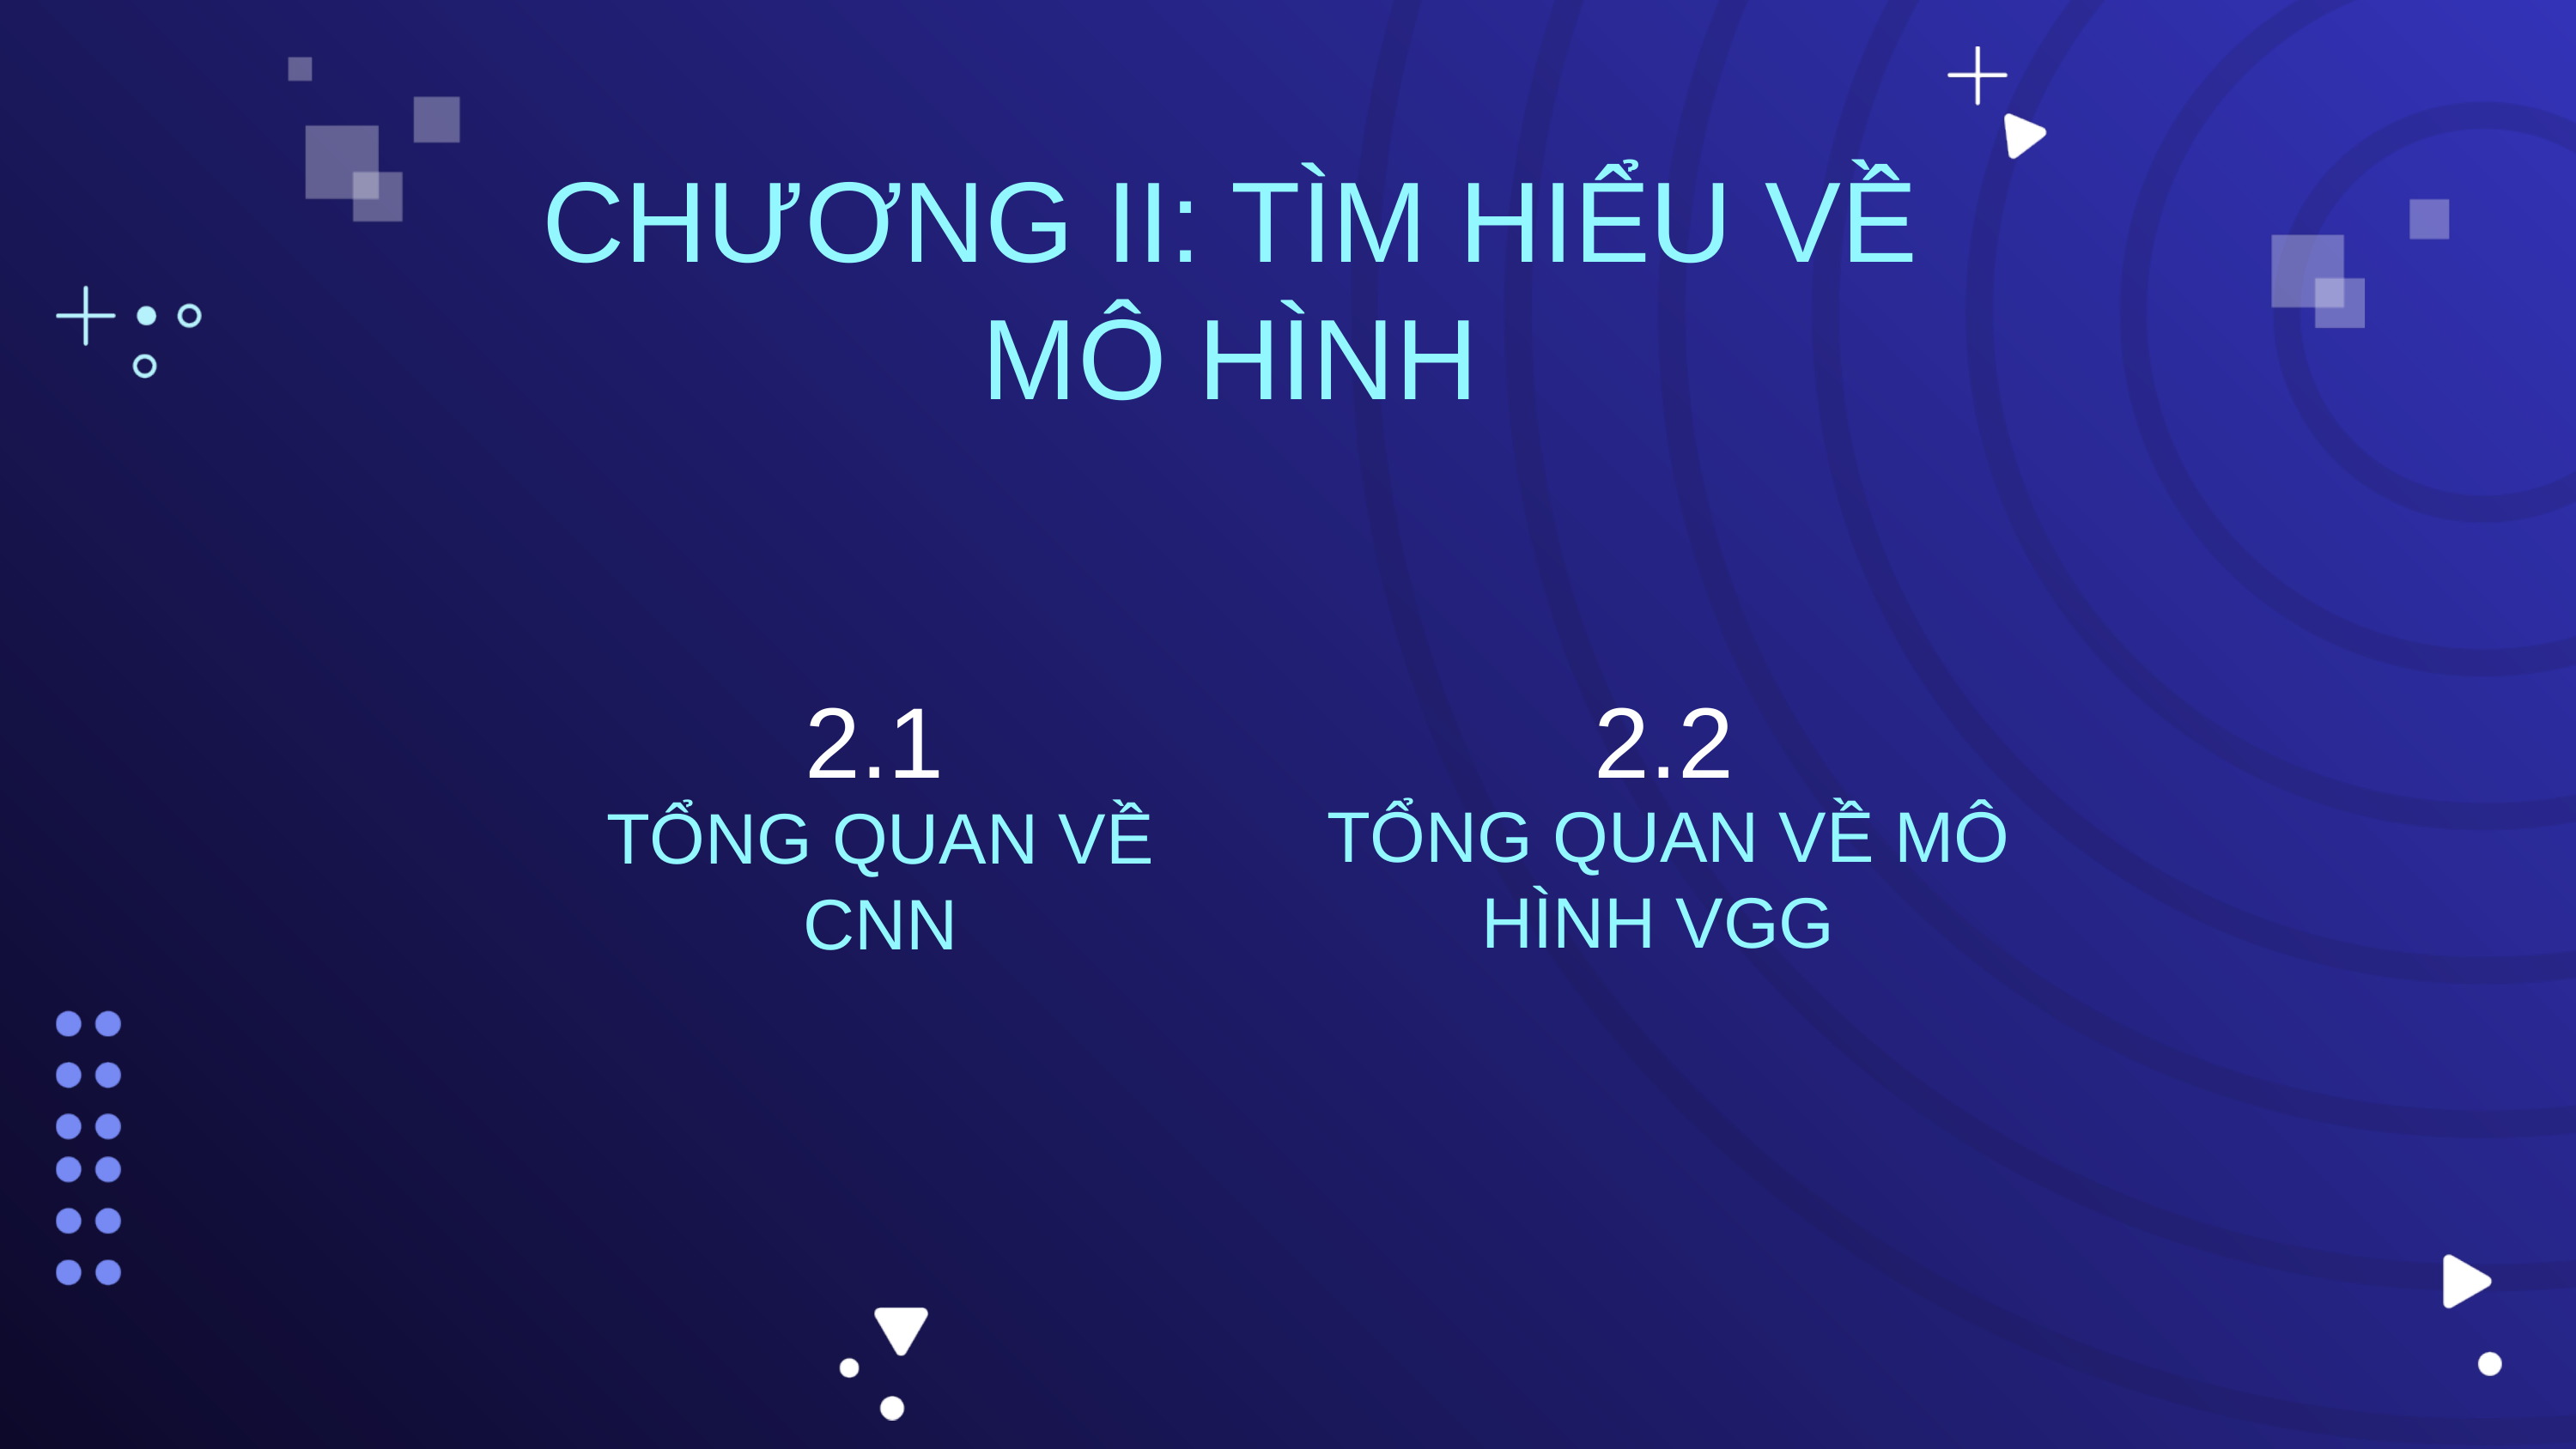

CHƯƠNG II: TÌM HIỂU VỀ MÔ HÌNH
2.1
2.2
TỔNG QUAN VỀ MÔ HÌNH VGG
TỔNG QUAN VỀ CNN